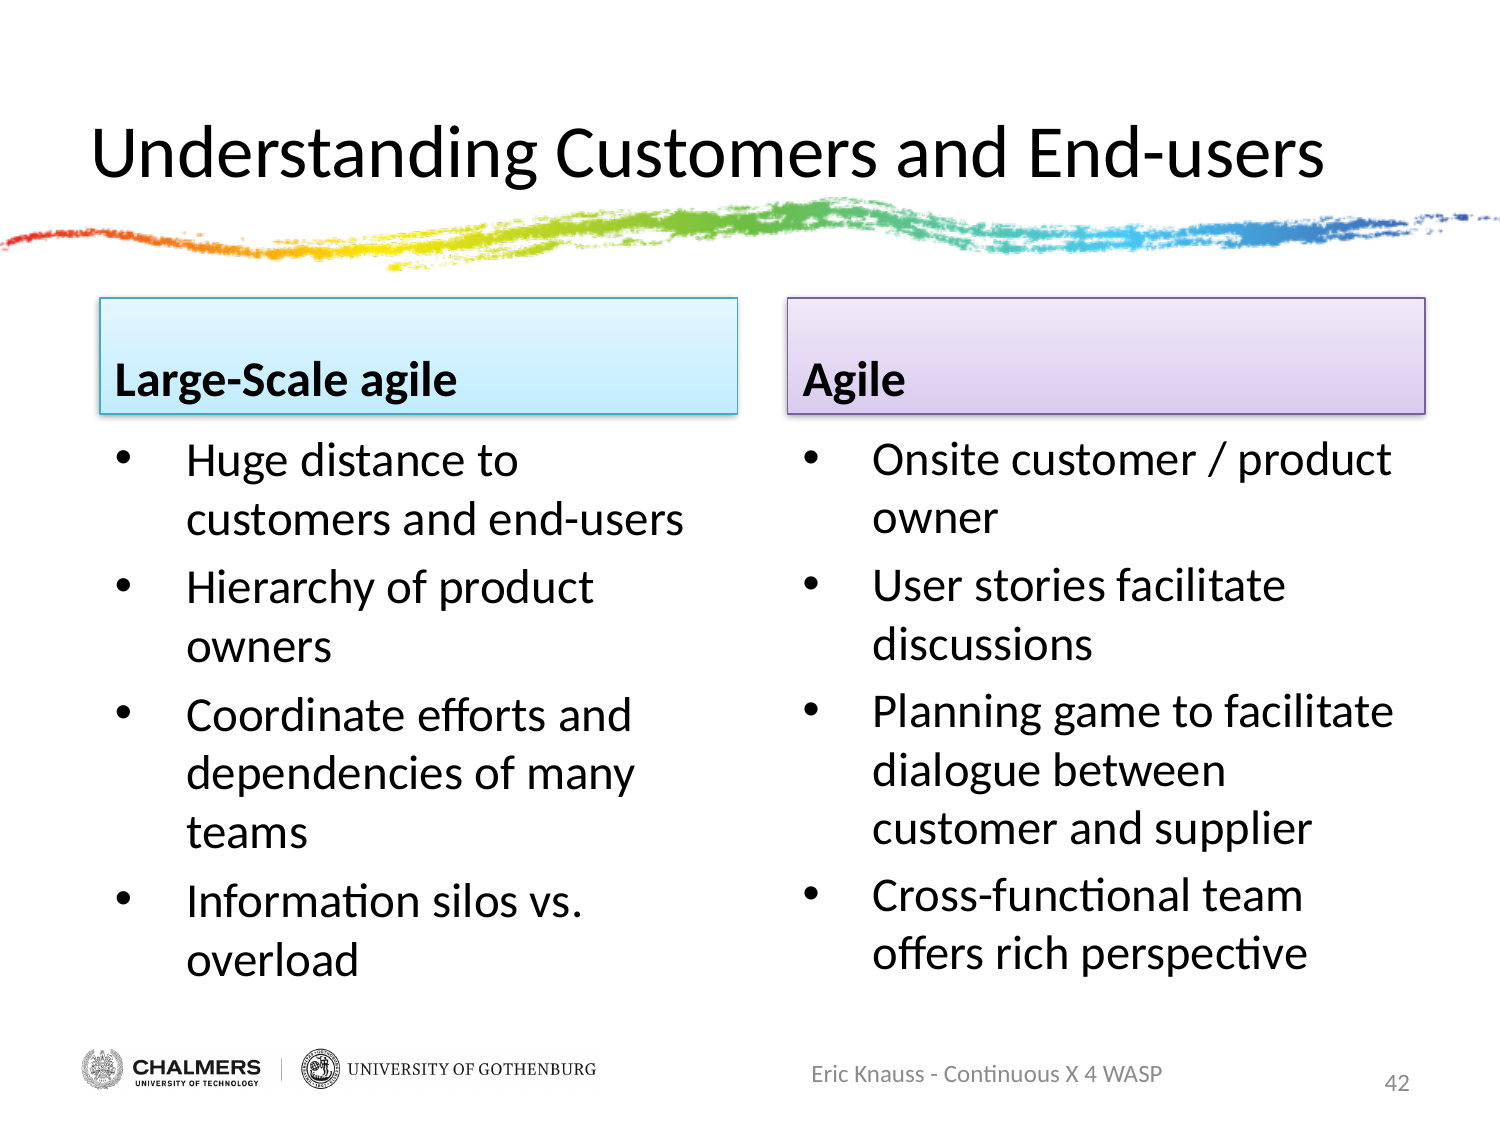

# Understanding Customers and End-users
Large-Scale agile
Agile
Huge distance to customers and end-users
Hierarchy of product owners
Coordinate efforts and dependencies of many teams
Information silos vs. overload
Onsite customer / product owner
User stories facilitate discussions
Planning game to facilitate dialogue between customer and supplier
Cross-functional team offers rich perspective
Eric Knauss - Continuous X 4 WASP
42